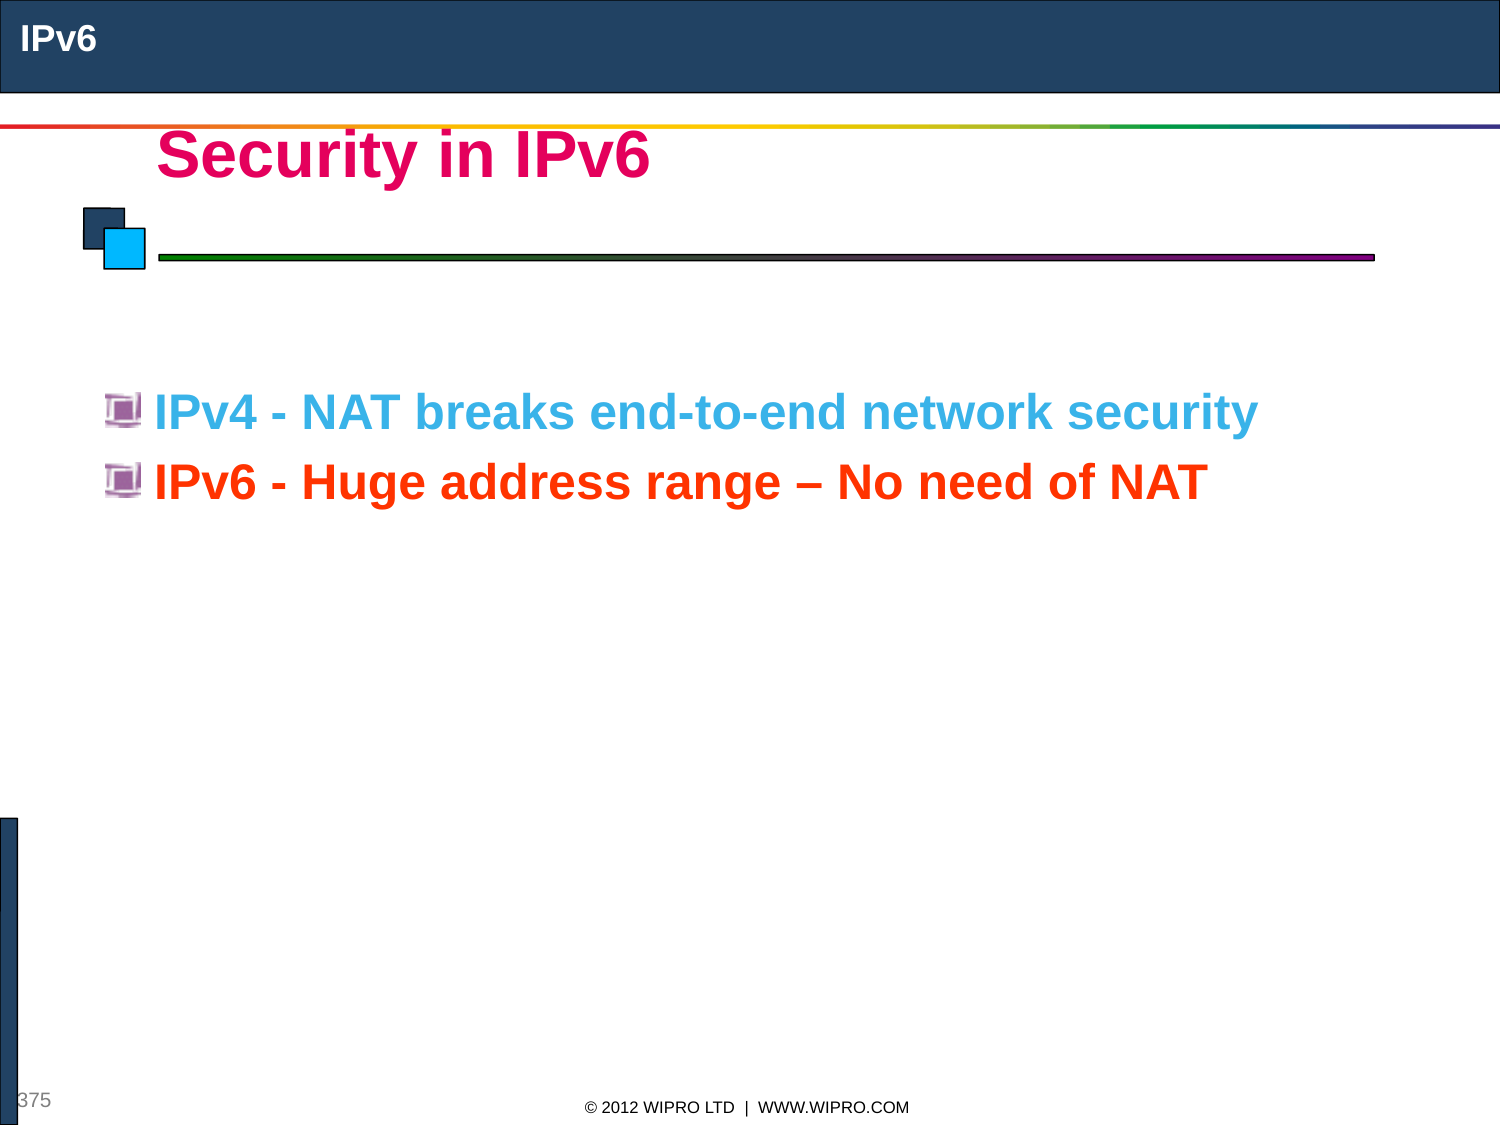

IPv6
# Security in IPv6

IPv4 - NAT breaks end-to-end network security
IPv6 - Huge address range – No need of NAT